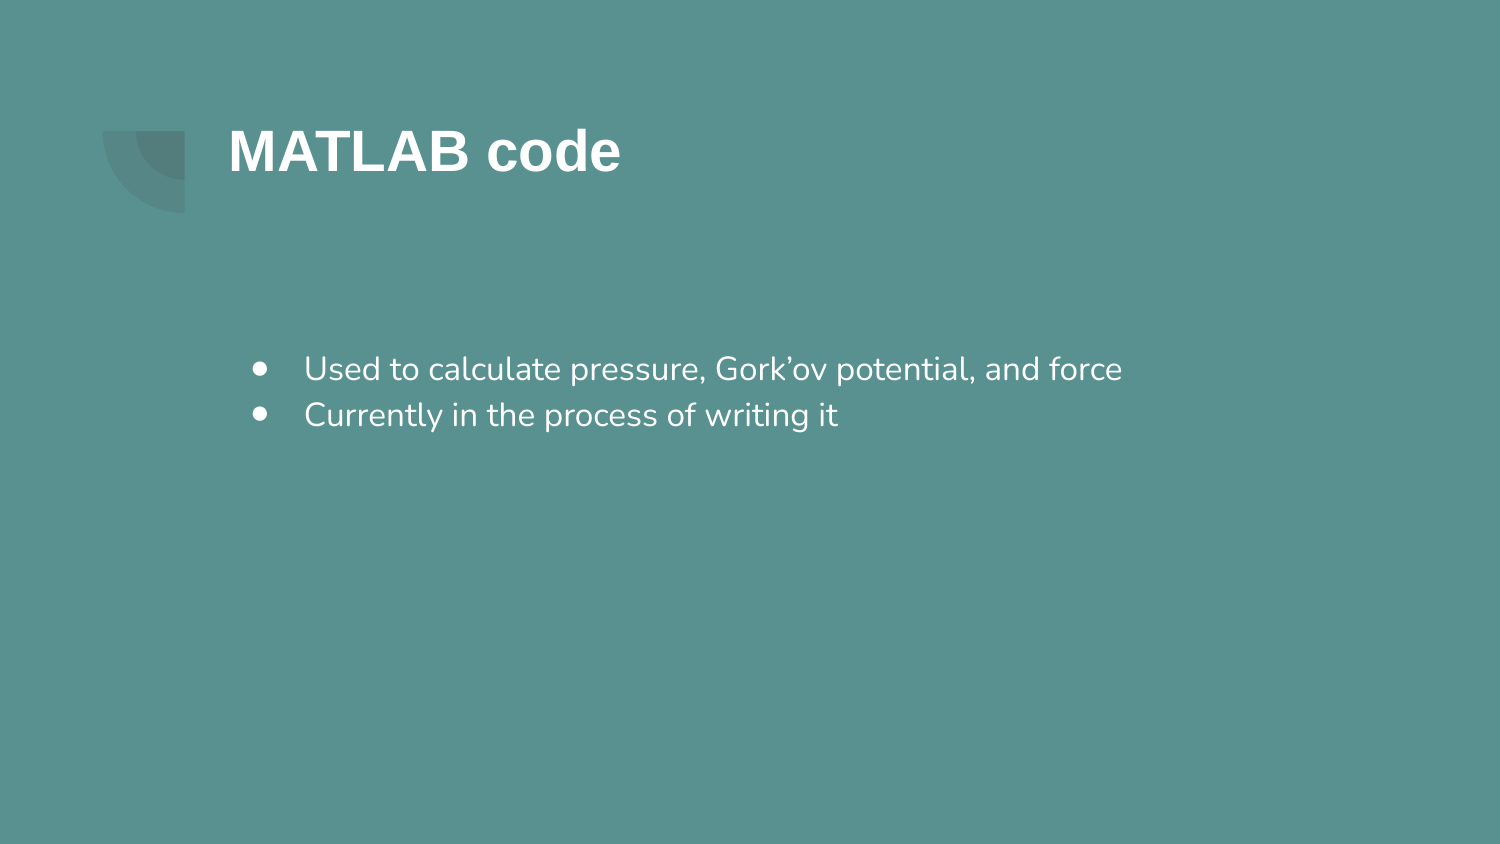

# MATLAB code
Used to calculate pressure, Gork’ov potential, and force
Currently in the process of writing it